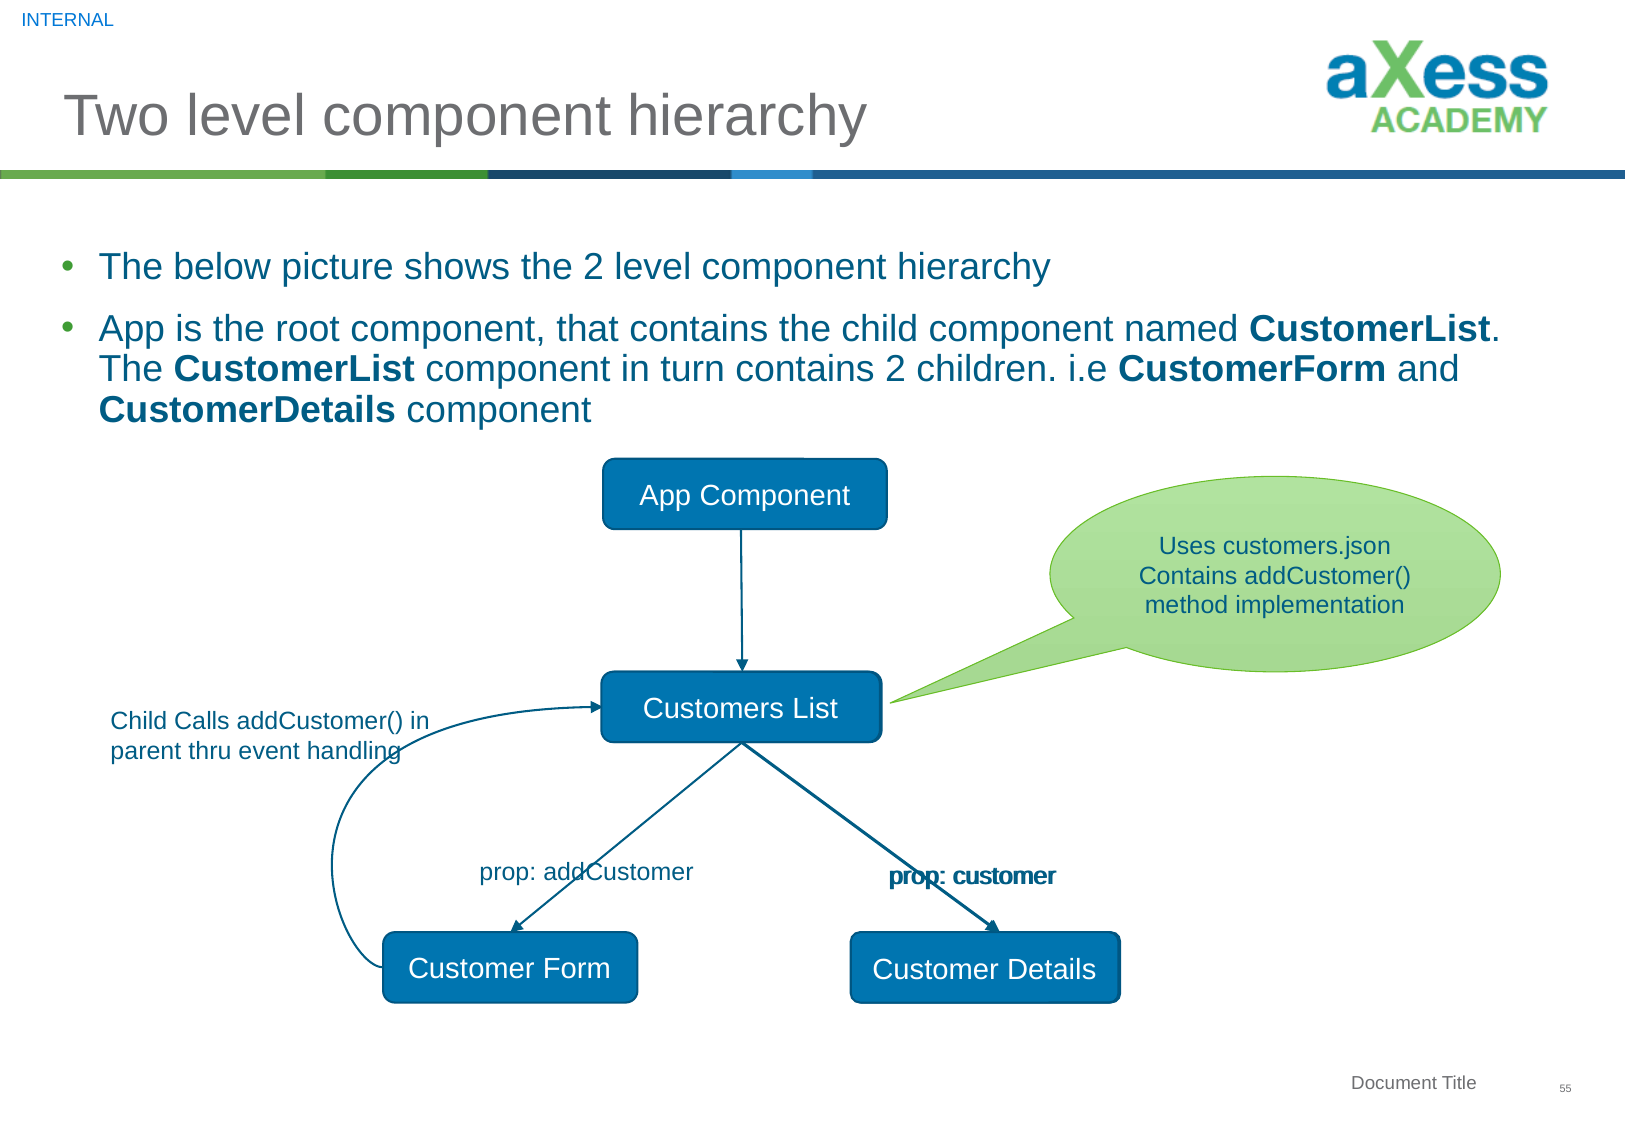

# Two level component hierarchy
The below picture shows the 2 level component hierarchy
App is the root component, that contains the child component named CustomerList. The CustomerList component in turn contains 2 children. i.e CustomerForm and CustomerDetails component

App Component
Uses customers.json Contains addCustomer() method implementation
Customers List
Customers List
Child Calls addCustomer() in parent thru event handling
HelloWorld
prop: addCustomer
prop: customer
prop: customer
Customer Details
Customer Details

Customer Form